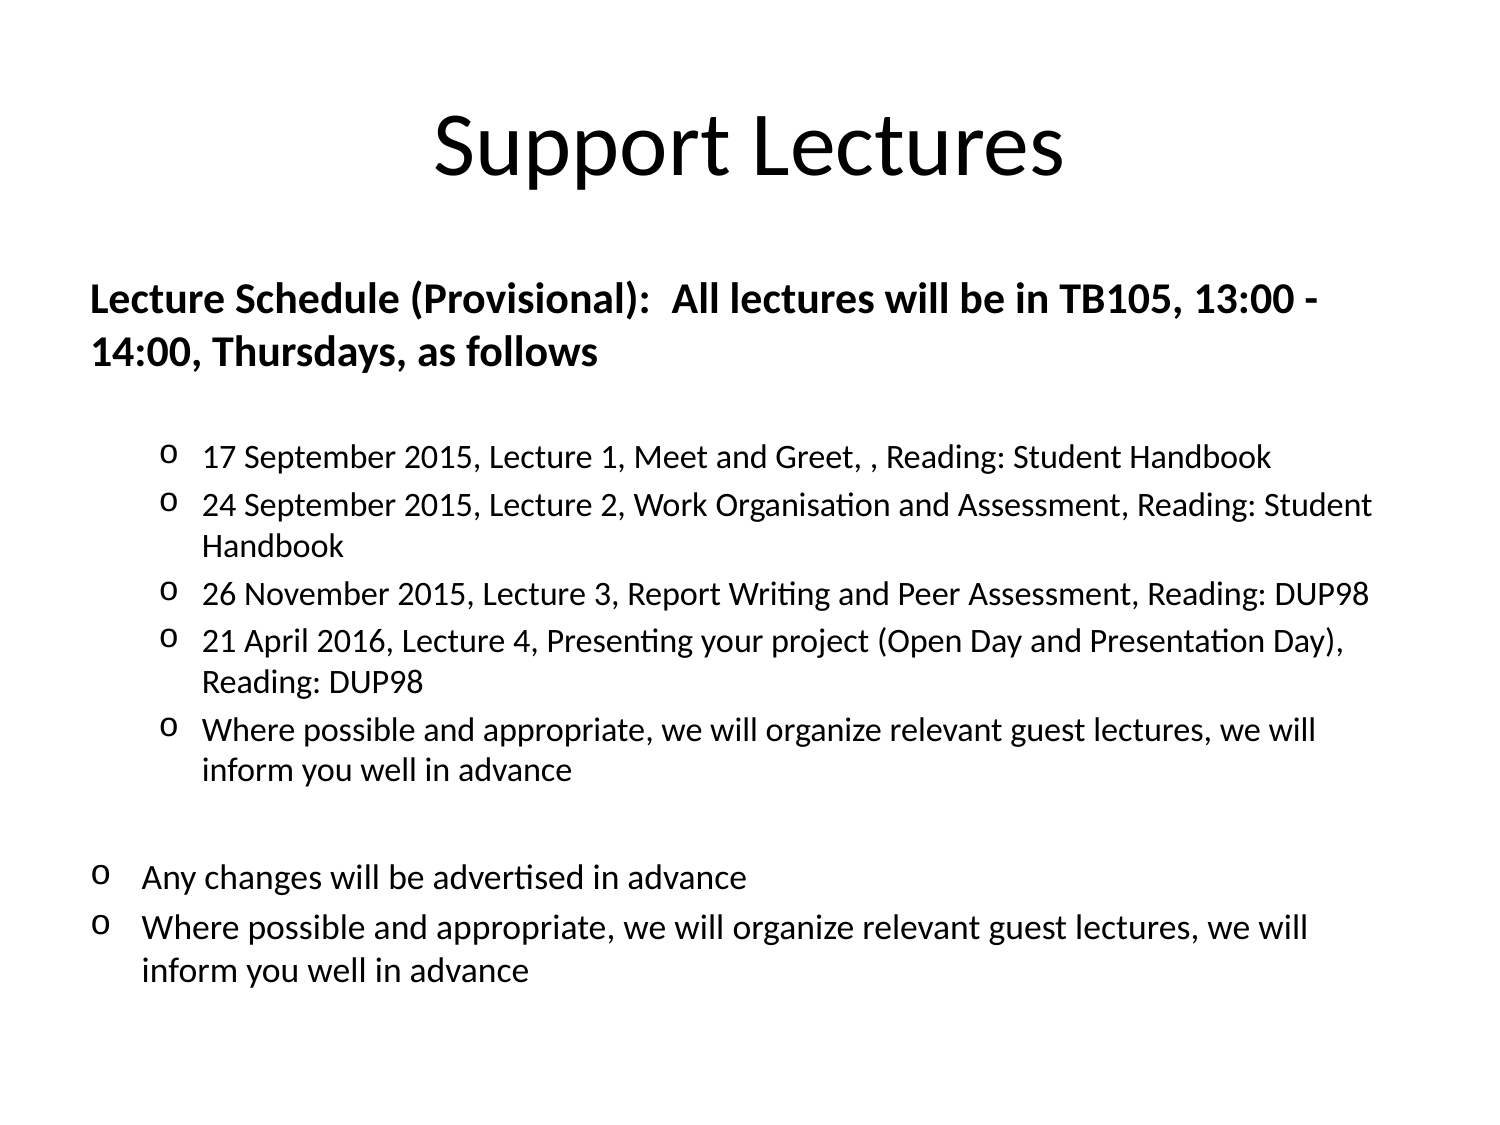

# Support Lectures
Lecture Schedule (Provisional):  All lectures will be in TB105, 13:00 -14:00, Thursdays, as follows
17 September 2015, Lecture 1, Meet and Greet, , Reading: Student Handbook
24 September 2015, Lecture 2, Work Organisation and Assessment, Reading: Student Handbook
26 November 2015, Lecture 3, Report Writing and Peer Assessment, Reading: DUP98
21 April 2016, Lecture 4, Presenting your project (Open Day and Presentation Day), Reading: DUP98
Where possible and appropriate, we will organize relevant guest lectures, we will inform you well in advance

Any changes will be advertised in advance
Where possible and appropriate, we will organize relevant guest lectures, we will inform you well in advance